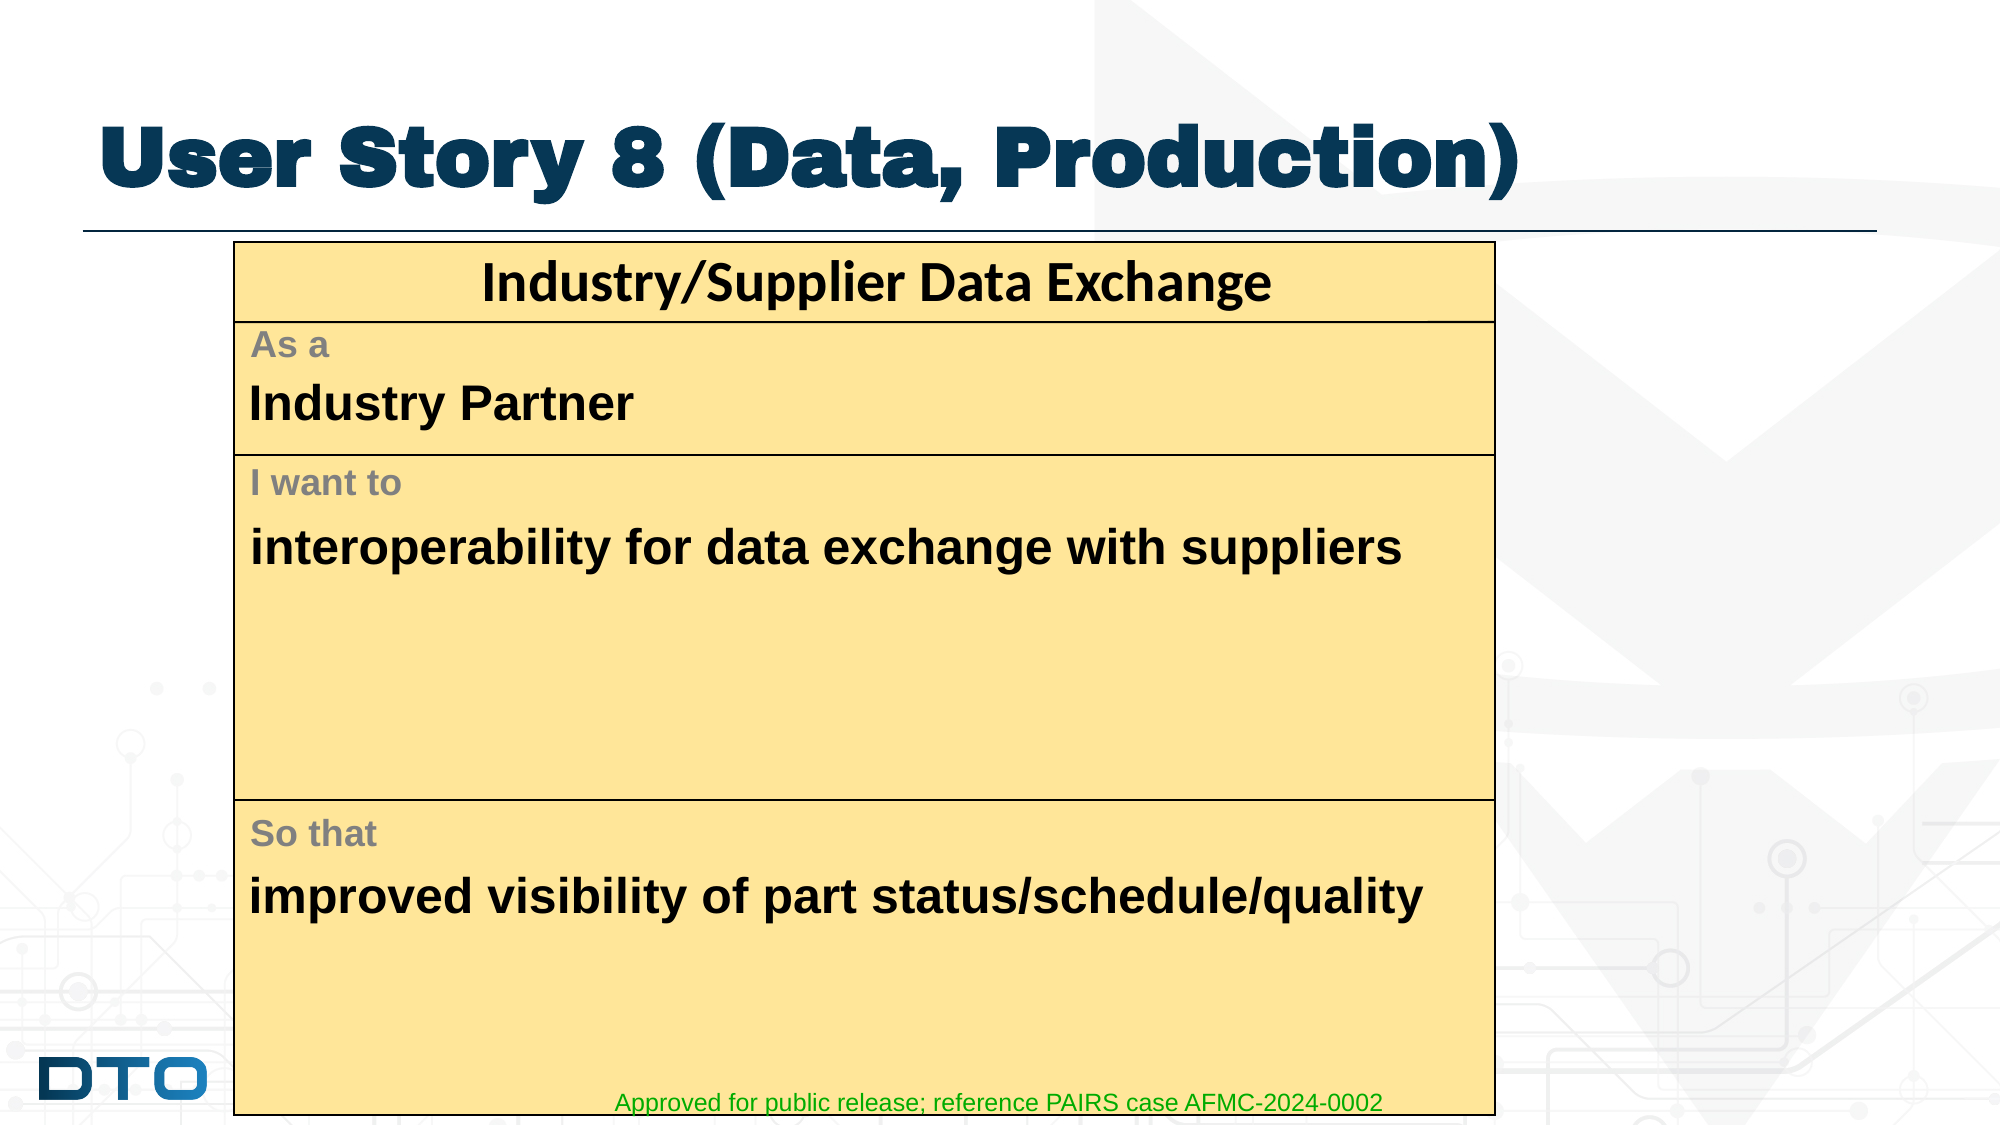

# User Story 8 (Data, Production)
Industry/Supplier Data Exchange

As a
Industry Partner
I want to
interoperability for data exchange with suppliers
So that
improved visibility of part status/schedule/quality
Approved for public release; reference PAIRS case AFMC-2024-0002